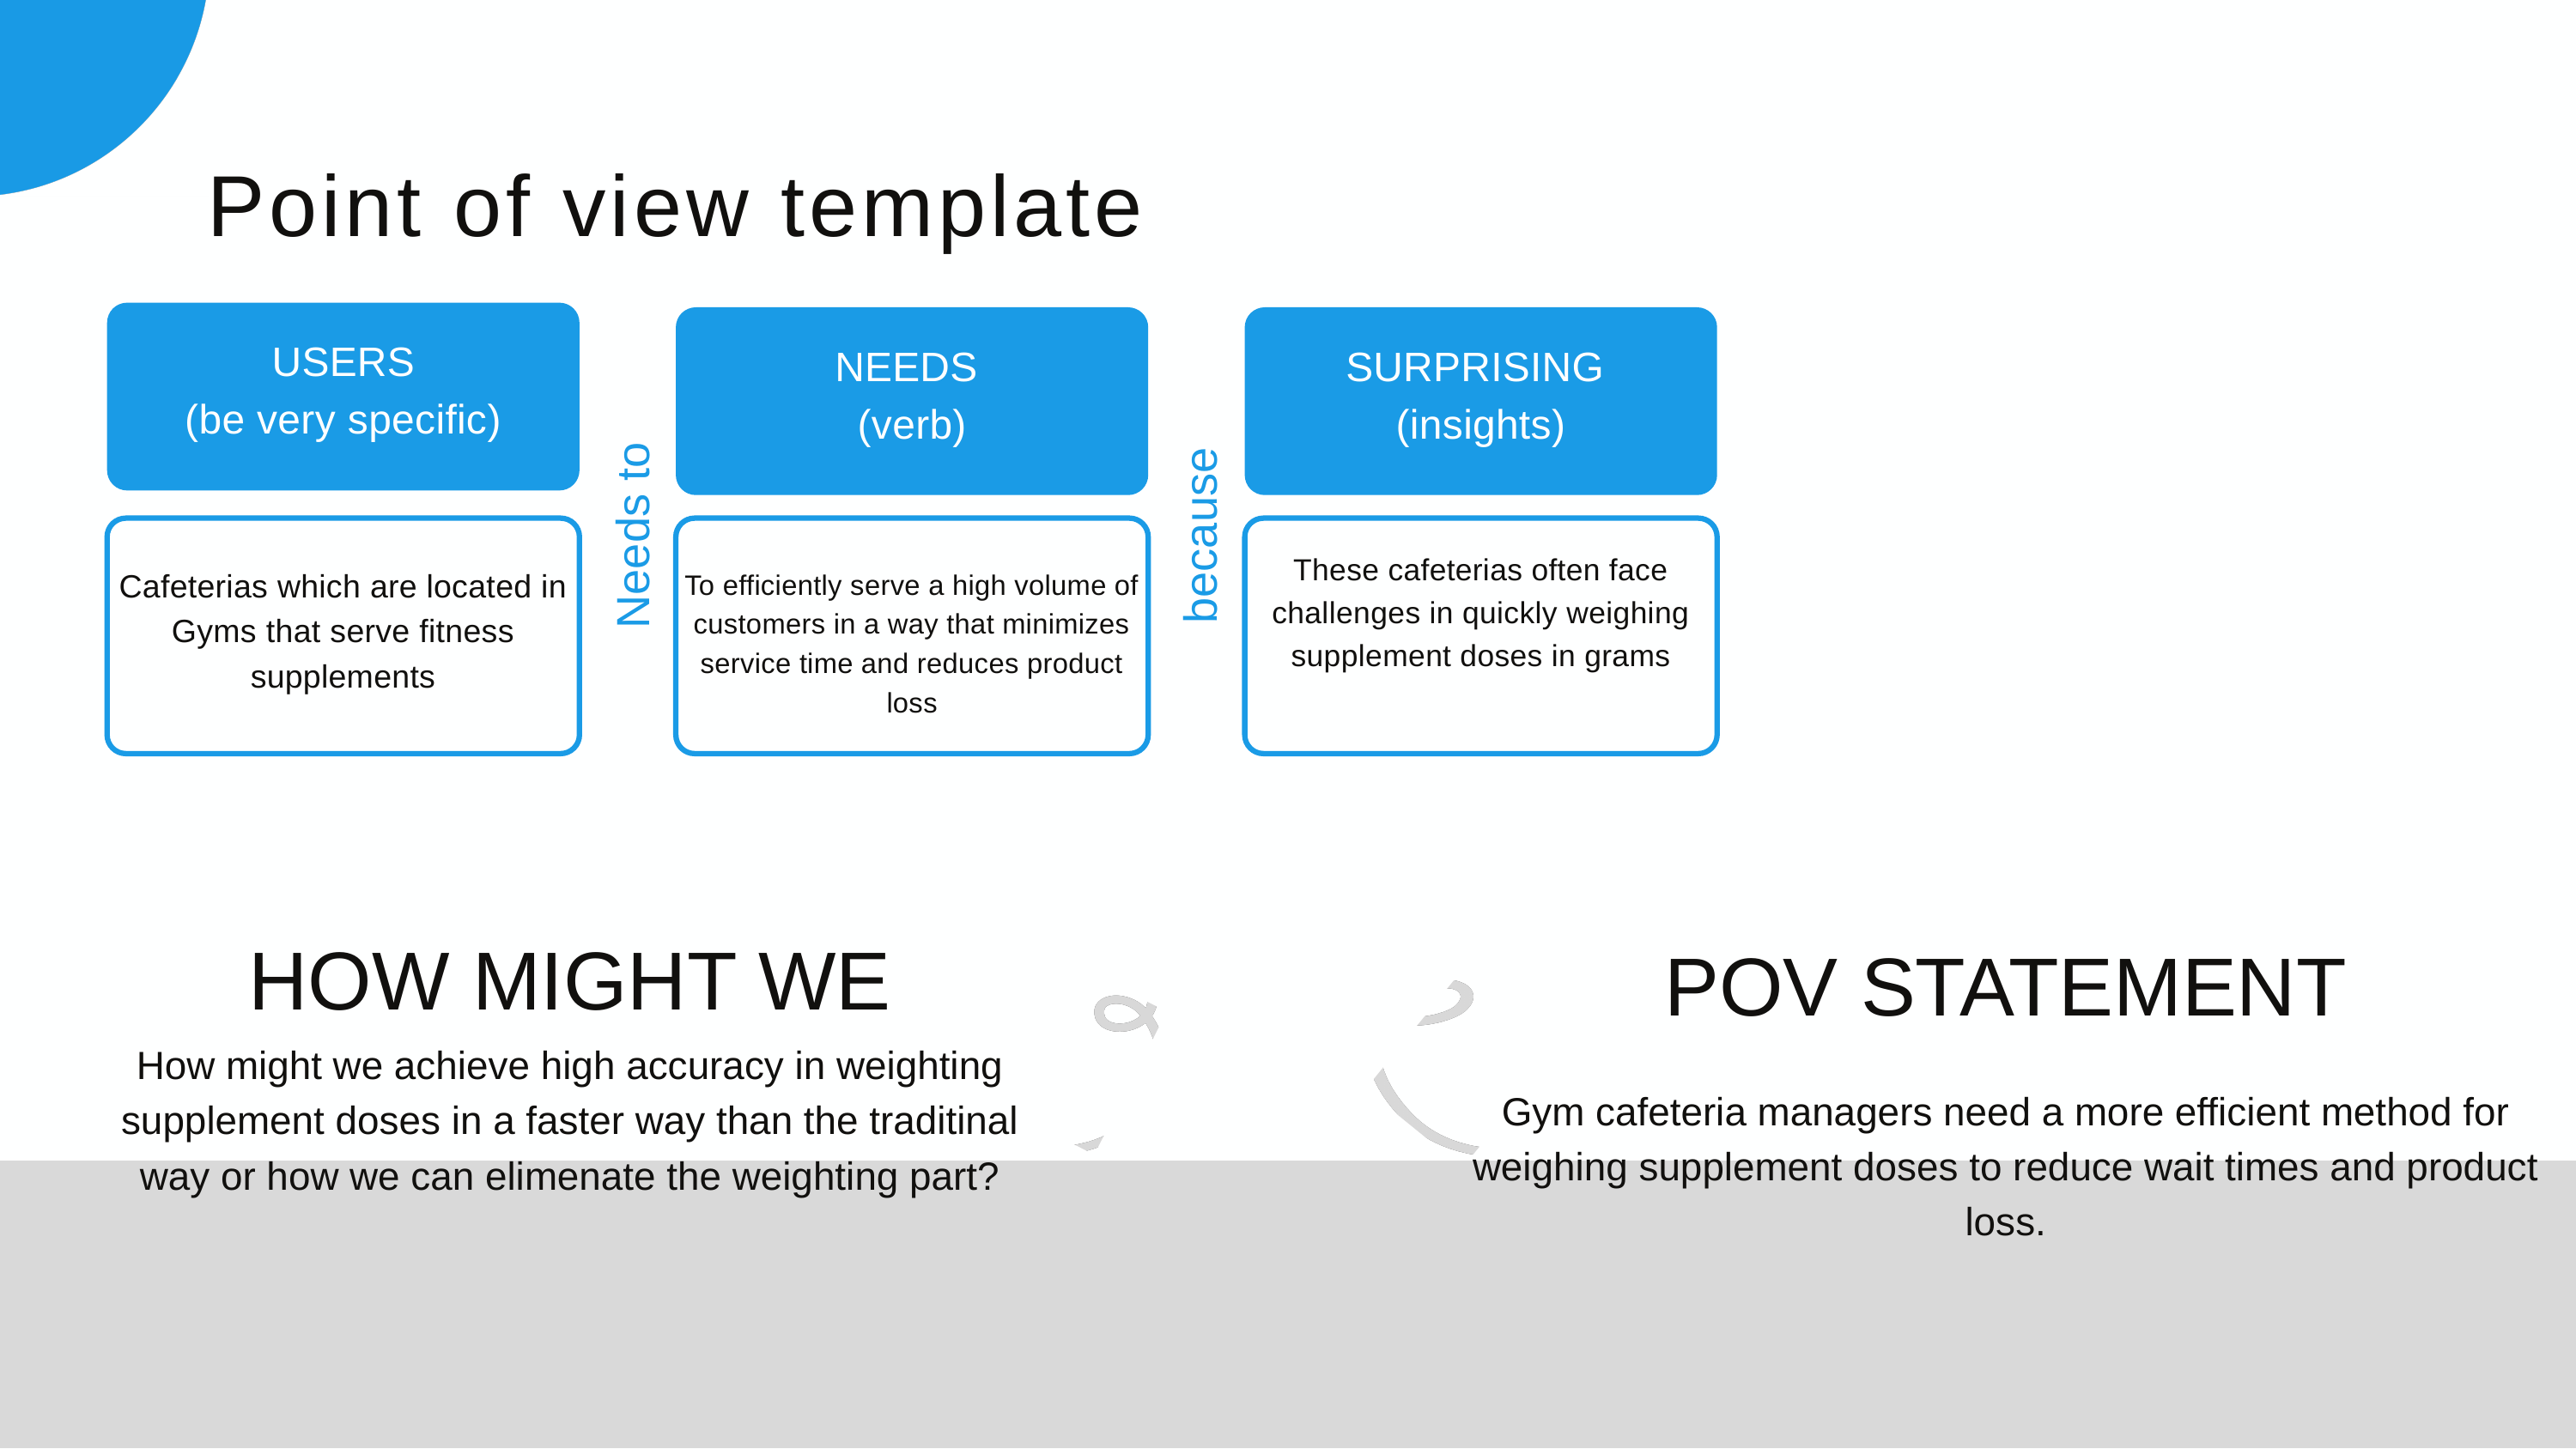

Point of view template

USERS
(be very specific)

NEEDS
(verb)

SURPRISING
(insights)
Needs to
because

These cafeterias often face challenges in quickly weighing supplement doses in grams

Cafeterias which are located in Gyms that serve fitness supplements

To efficiently serve a high volume of customers in a way that minimizes service time and reduces product loss

HOW MIGHT WE
POV STATEMENT

How might we achieve high accuracy in weighting supplement doses in a faster way than the traditinal way or how we can elimenate the weighting part?

Gym cafeteria managers need a more efficient method for weighing supplement doses to reduce wait times and product loss.